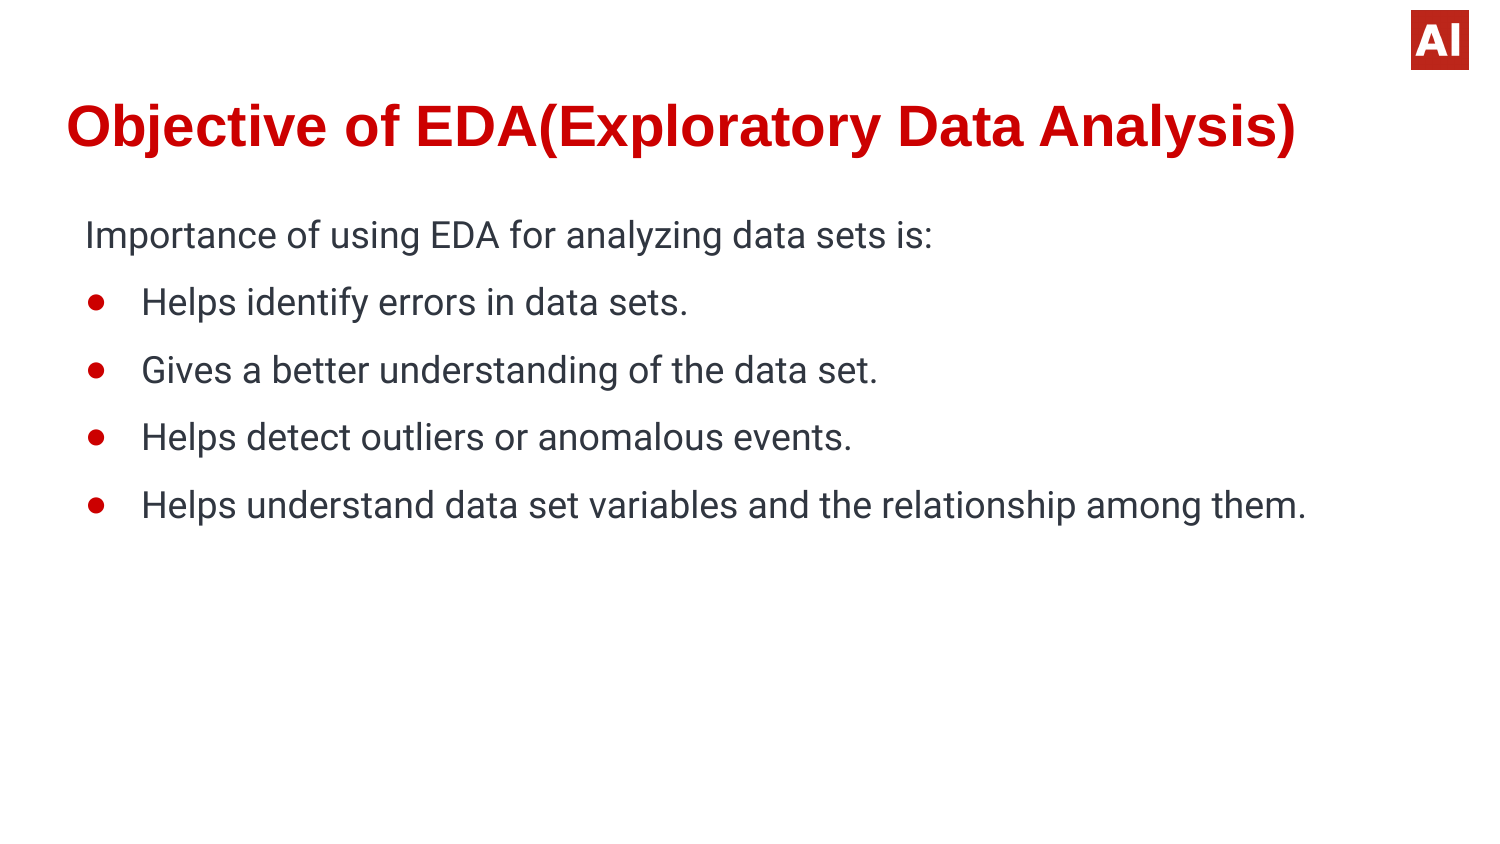

# Objective of EDA(Exploratory Data Analysis)
Importance of using EDA for analyzing data sets is:
Helps identify errors in data sets.
Gives a better understanding of the data set.
Helps detect outliers or anomalous events.
Helps understand data set variables and the relationship among them.